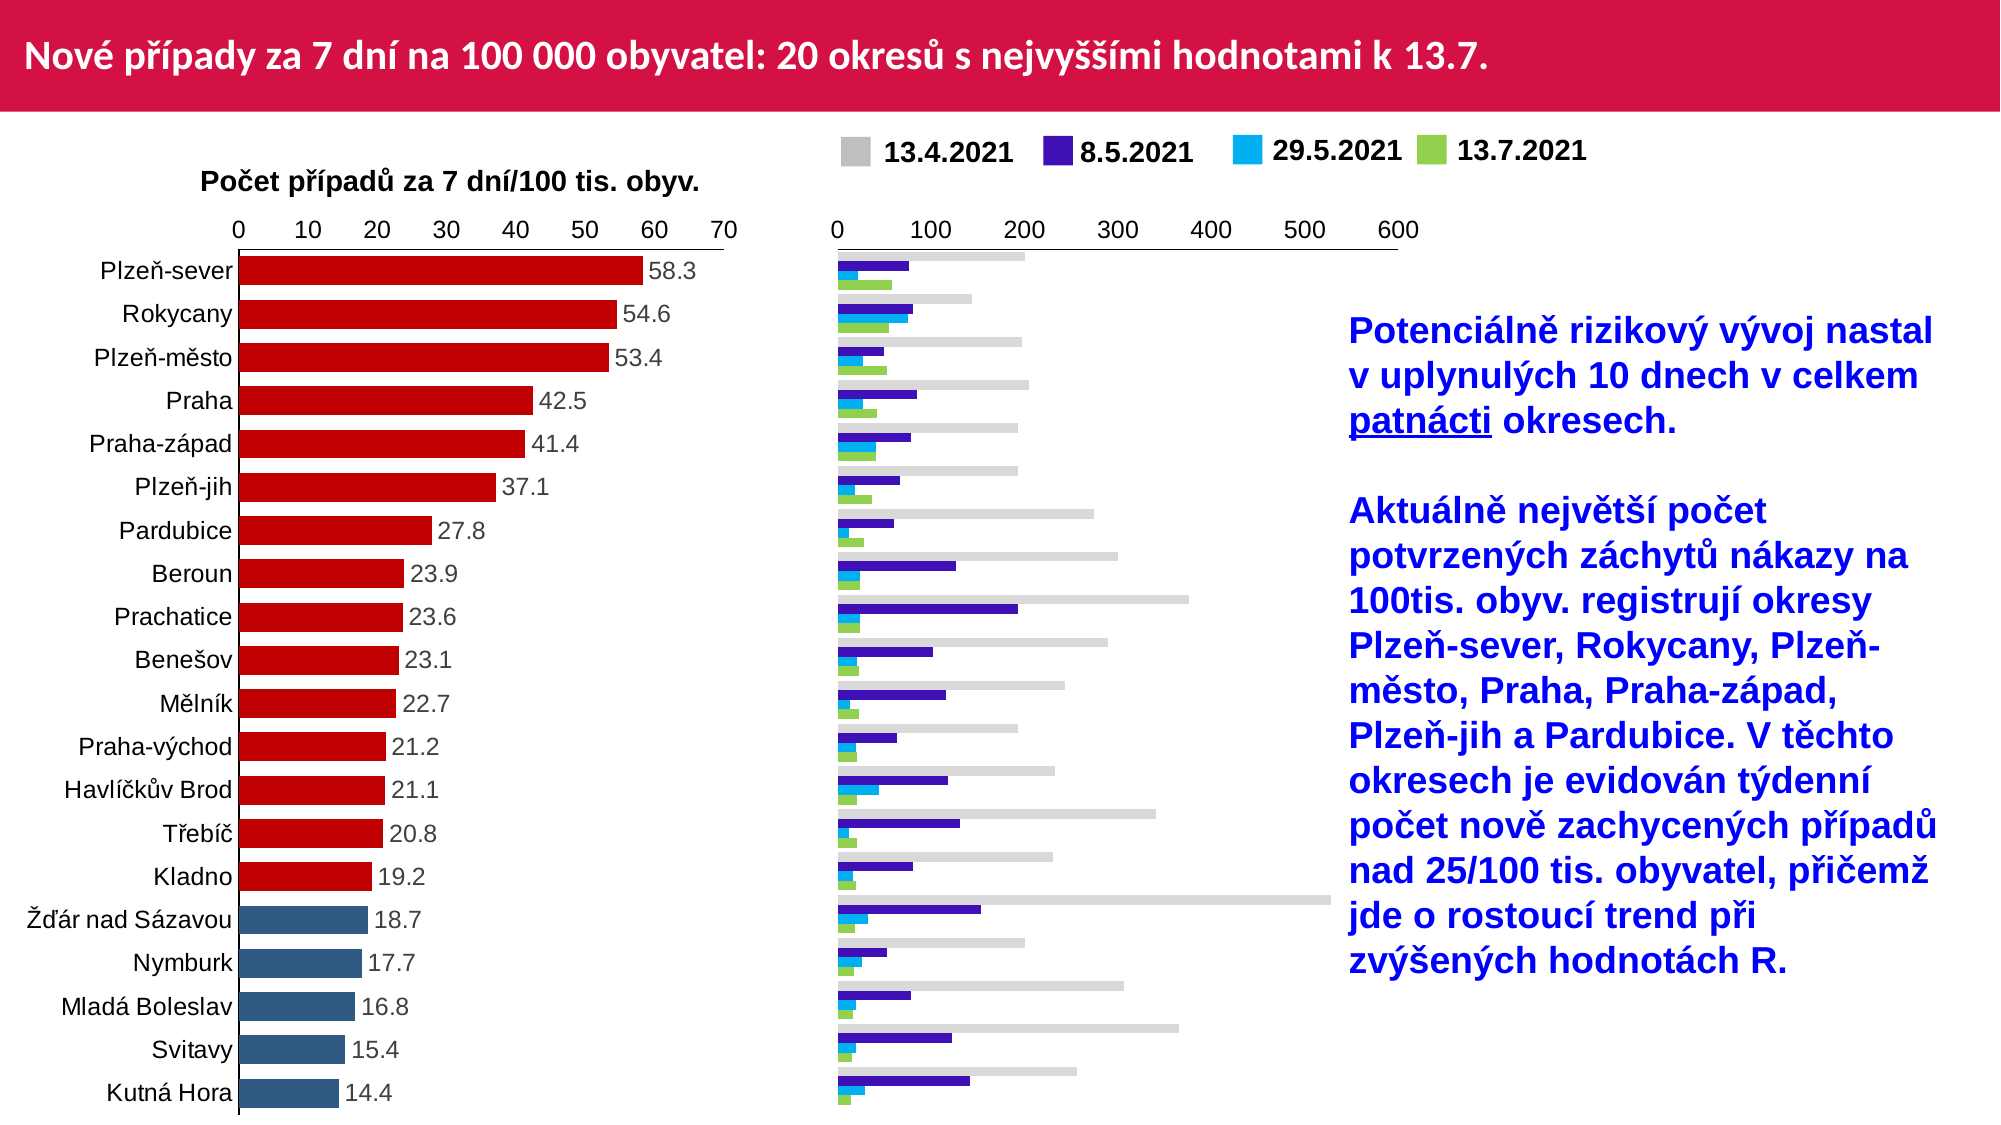

# Nové případy za 7 dní na 100 000 obyvatel: 20 okresů s nejvyššími hodnotami k 13.7.
29.5.2021
13.7.2021
8.5.2021
13.4.2021

Počet případů za 7 dní/100 tis. obyv.

### Chart

| Category | 5.6. |
|---|---|
| Plzeň-sever | 58.26133 |
| Rokycany | 54.55758 |
| Plzeň-město | 53.37713 |
| Praha | 42.46924 |
| Praha-západ | 41.3698 |
| Plzeň-jih | 37.07348 |
| Pardubice | 27.81925 |
| Beroun | 23.85818 |
| Prachatice | 23.63182 |
| Benešov | 23.05949 |
| Mělník | 22.72996 |
| Praha-východ | 21.17085 |
| Havlíčkův Brod | 21.13897 |
| Třebíč | 20.84523 |
| Kladno | 19.17948 |
| Žďár nad Sázavou | 18.65339 |
| Nymburk | 17.72718 |
| Mladá Boleslav | 16.78851 |
| Svitavy | 15.38462 |
| Kutná Hora | 14.41489 |

### Chart

| Category | 13.4. | 8.5. | 29.5. | 5.6. |
|---|---|---|---|---|
| Plzeň-sever | 200.8157 | 76.85538 | 22.31285 | 58.26133 |
| Rokycany | 143.4662 | 80.82604 | 74.76409 | 54.55758 |
| Plzeň-město | 197.0848 | 49.2712 | 27.20181 | 53.37713 |
| Praha | 204.2568 | 84.41416 | 27.0395 | 42.46924 |
| Praha-západ | 193.0591 | 78.14296 | 40.71314 | 41.3698 |
| Plzeň-jih | 192.4969 | 67.01744 | 18.53674 | 37.07348 |
| Pardubice | 274.7861 | 60.18043 | 11.92254 | 27.81925 |
| Beroun | 299.7832 | 126.5521 | 23.85818 | 23.85818 |
| Prachatice | 376.1397 | 192.9932 | 23.63182 | 23.63182 |
| Benešov | 289.7475 | 102.2638 | 21.05432 | 23.05949 |
| Mělník | 243.6652 | 116.3774 | 12.72878 | 22.72996 |
| Praha-východ | 192.6548 | 62.98329 | 19.58304 | 21.17085 |
| Havlíčkův Brod | 232.5286 | 118.3782 | 44.39183 | 21.13897 |
| Třebíč | 340.7742 | 130.5093 | 12.6884 | 20.84523 |
| Kladno | 230.7531 | 80.31406 | 16.78204 | 19.17948 |
| Žďár nad Sázavou | 527.3823 | 153.4666 | 32.2195 | 18.65339 |
| Nymburk | 200.908 | 53.18154 | 26.59077 | 17.72718 |
| Mladá Boleslav | 306.7719 | 78.60075 | 19.84097 | 16.78851 |
| Svitavy | 365.3846 | 122.1154 | 20.19231 | 15.38462 |
| Kutná Hora | 255.5366 | 141.528 | 28.82977 | 14.41489 |
Potenciálně rizikový vývoj nastal v uplynulých 10 dnech v celkem patnácti okresech.

Aktuálně největší počet potvrzených záchytů nákazy na 100tis. obyv. registrují okresy Plzeň-sever, Rokycany, Plzeň-město, Praha, Praha-západ, Plzeň-jih a Pardubice. V těchto okresech je evidován týdenní počet nově zachycených případů nad 25/100 tis. obyvatel, přičemž jde o rostoucí trend při zvýšených hodnotách R.